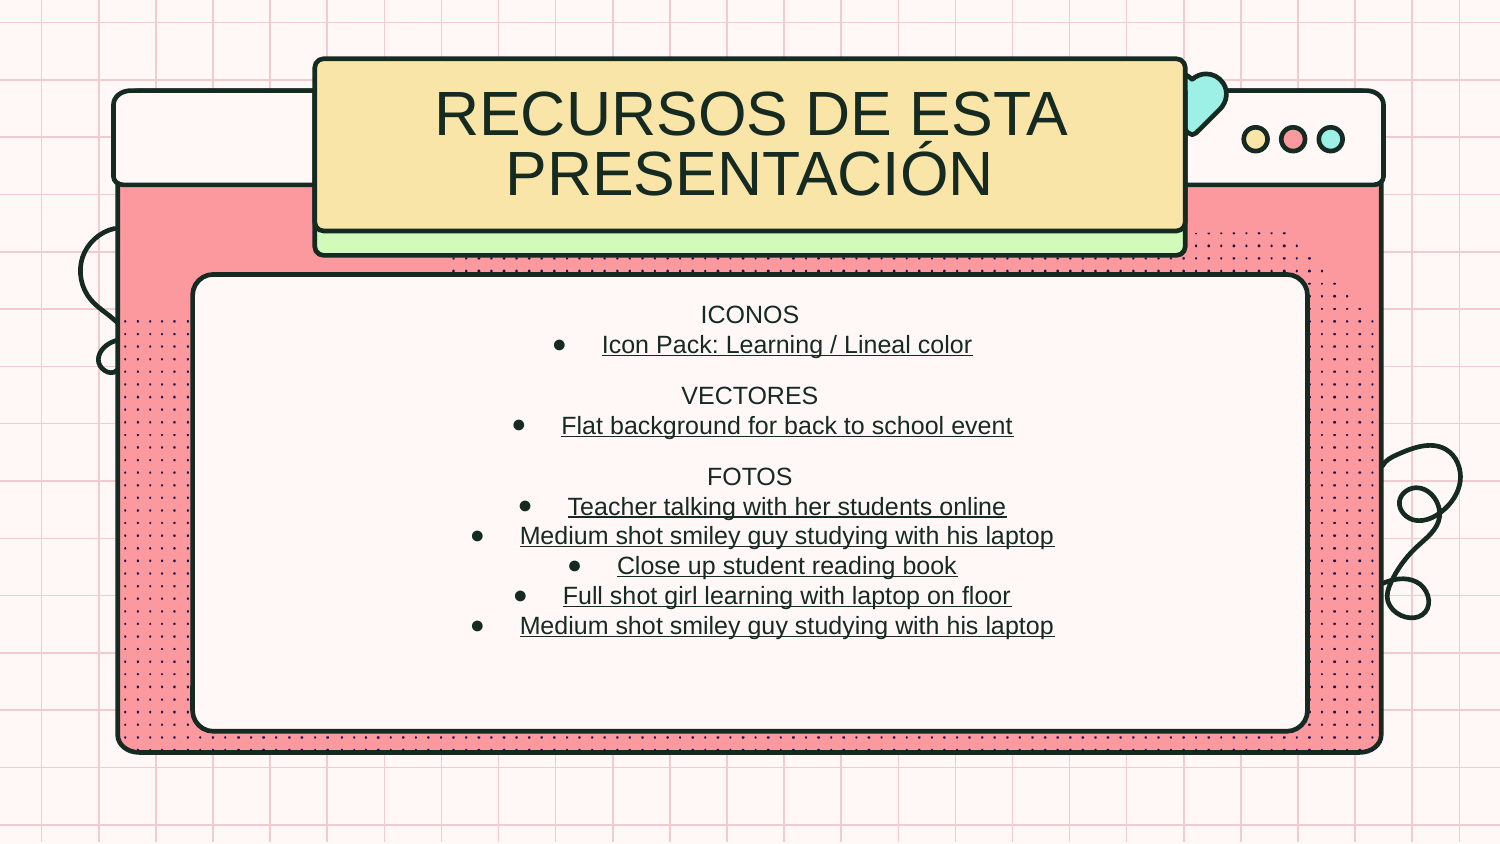

# RECURSOS DE ESTA PRESENTACIÓN
ICONOS
Icon Pack: Learning / Lineal color
VECTORES
Flat background for back to school event
FOTOS
Teacher talking with her students online
Medium shot smiley guy studying with his laptop
Close up student reading book
Full shot girl learning with laptop on floor
Medium shot smiley guy studying with his laptop